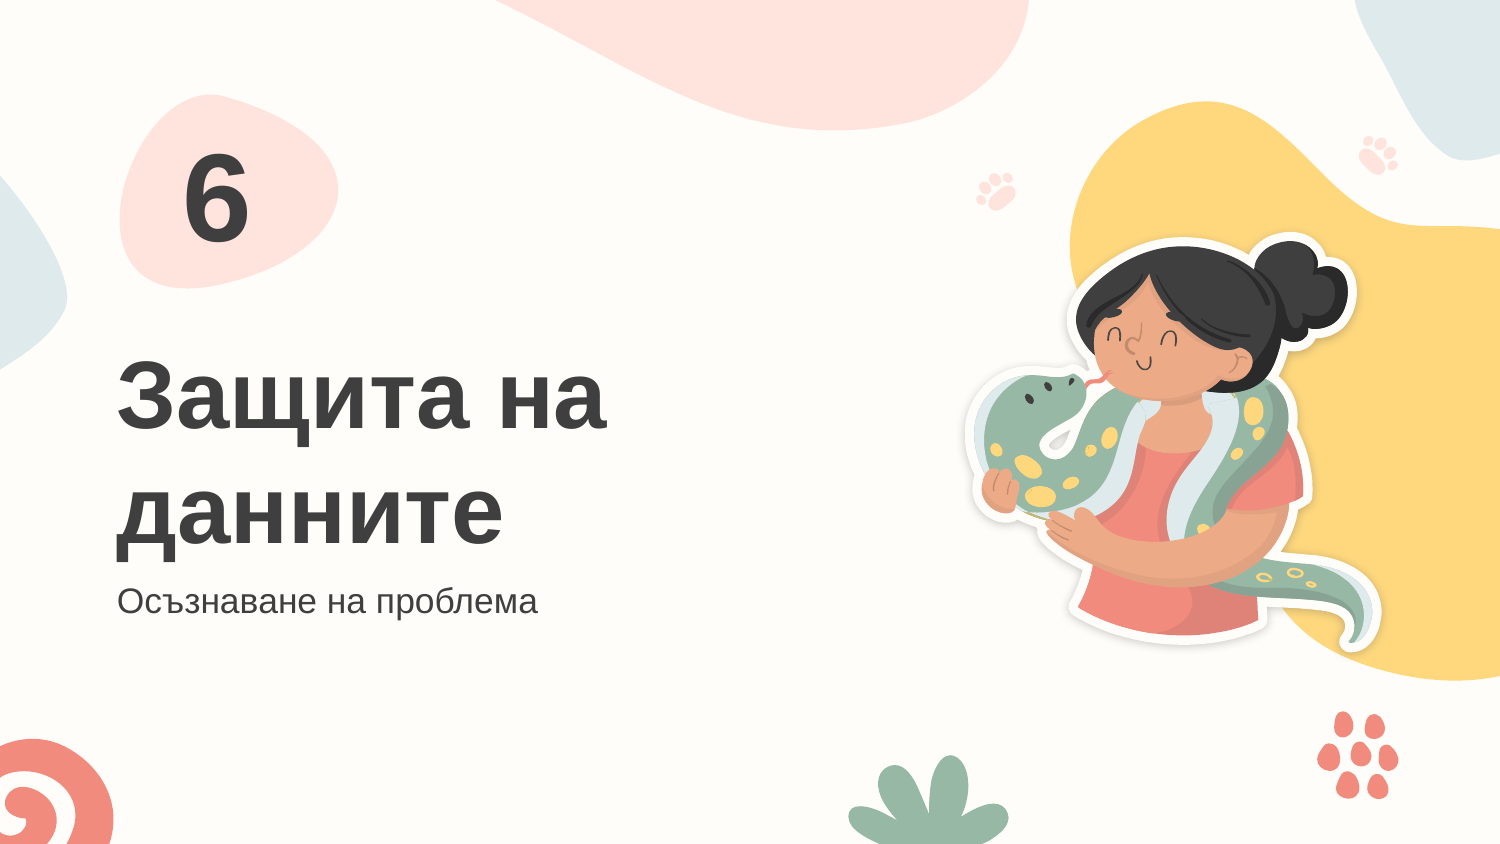

6

# Защита на данните
Осъзнаване на проблема